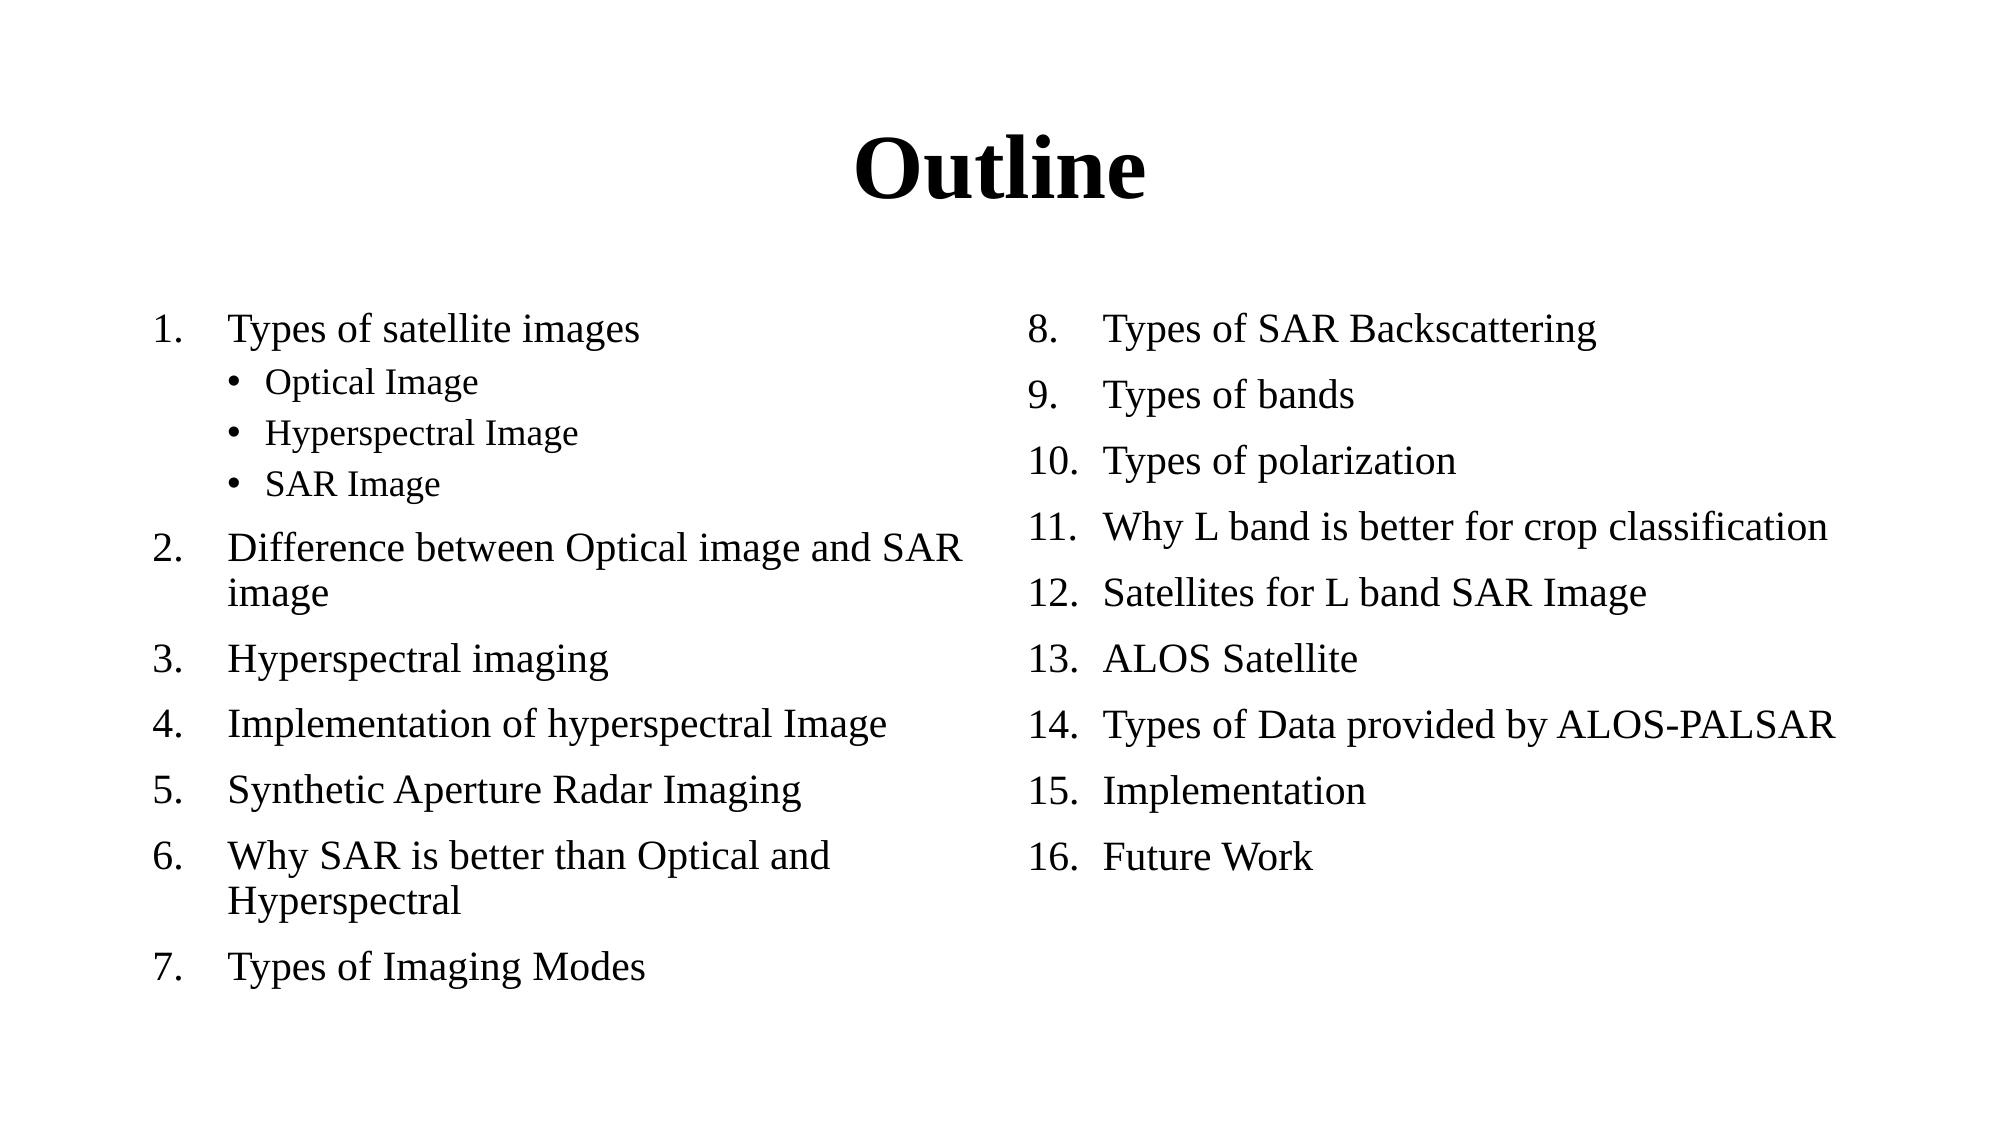

# Outline
Types of satellite images
Optical Image
Hyperspectral Image
SAR Image
Difference between Optical image and SAR image
Hyperspectral imaging
Implementation of hyperspectral Image
Synthetic Aperture Radar Imaging
Why SAR is better than Optical and Hyperspectral
Types of Imaging Modes
Types of SAR Backscattering
Types of bands
Types of polarization
Why L band is better for crop classification
Satellites for L band SAR Image
ALOS Satellite
Types of Data provided by ALOS-PALSAR
Implementation
Future Work